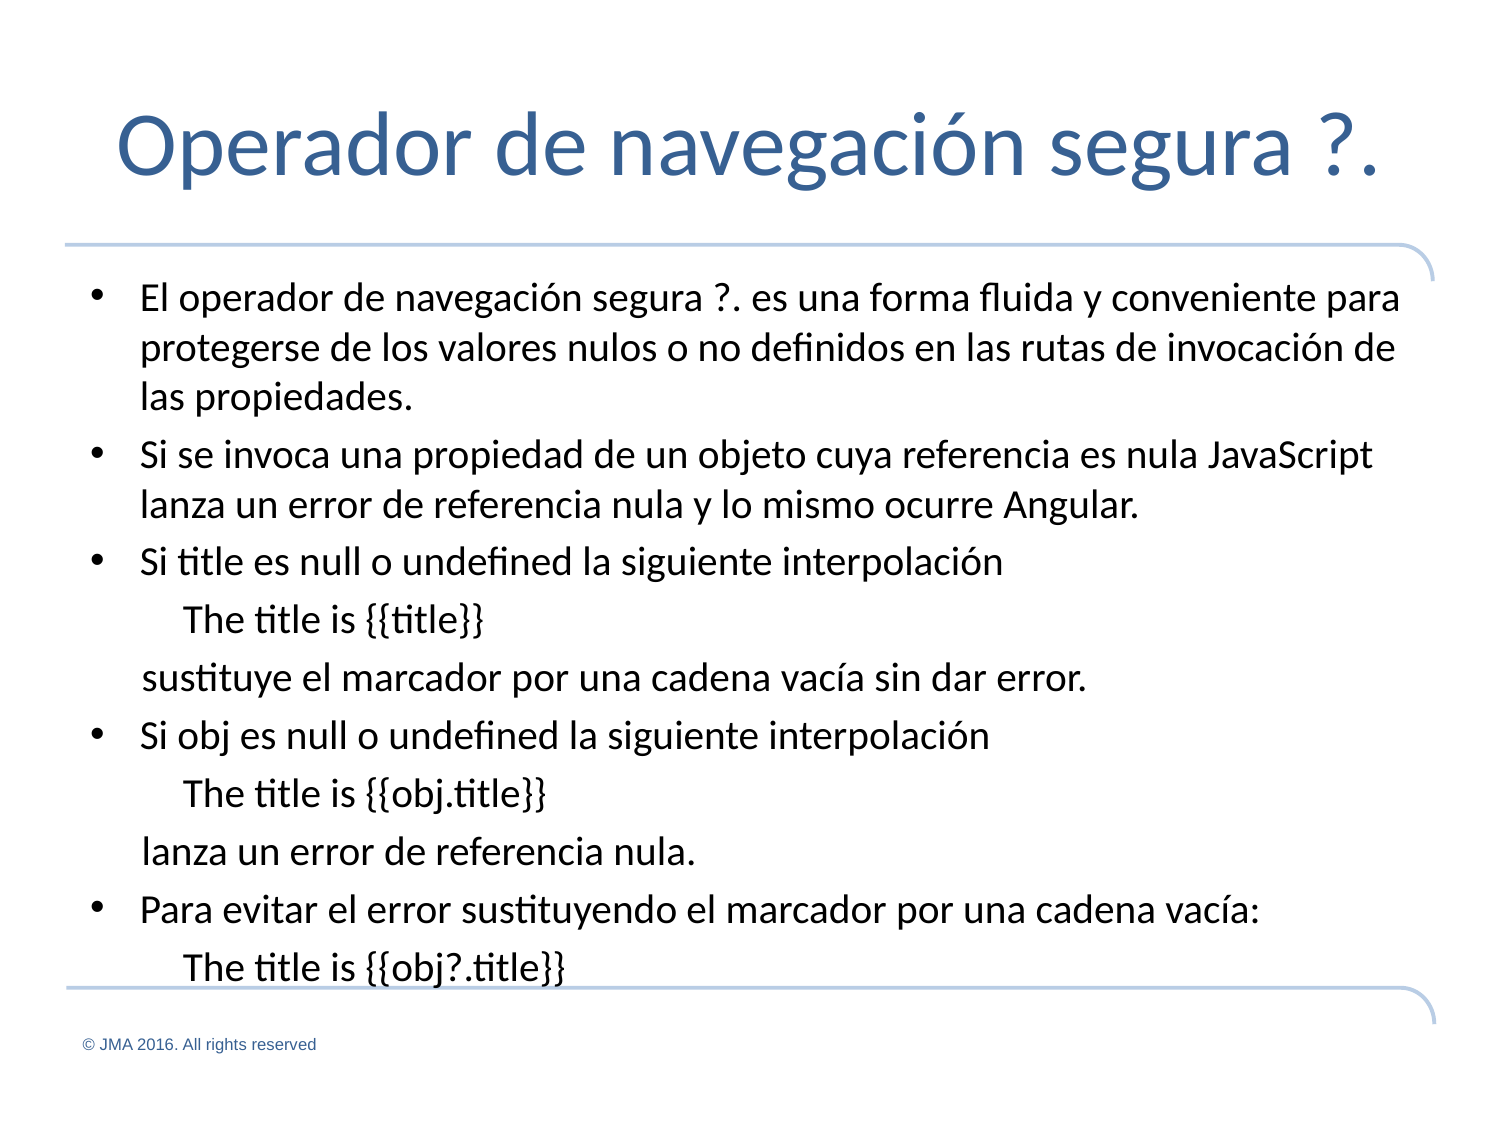

# Operador de navegación segura ?.
El operador de navegación segura ?. es una forma fluida y conveniente para protegerse de los valores nulos o no definidos en las rutas de invocación de las propiedades.
Si se invoca una propiedad de un objeto cuya referencia es nula JavaScript lanza un error de referencia nula y lo mismo ocurre Angular.
Si title es null o undefined la siguiente interpolación
	The title is {{title}}
sustituye el marcador por una cadena vacía sin dar error.
Si obj es null o undefined la siguiente interpolación
	The title is {{obj.title}}
lanza un error de referencia nula.
Para evitar el error sustituyendo el marcador por una cadena vacía:
	The title is {{obj?.title}}